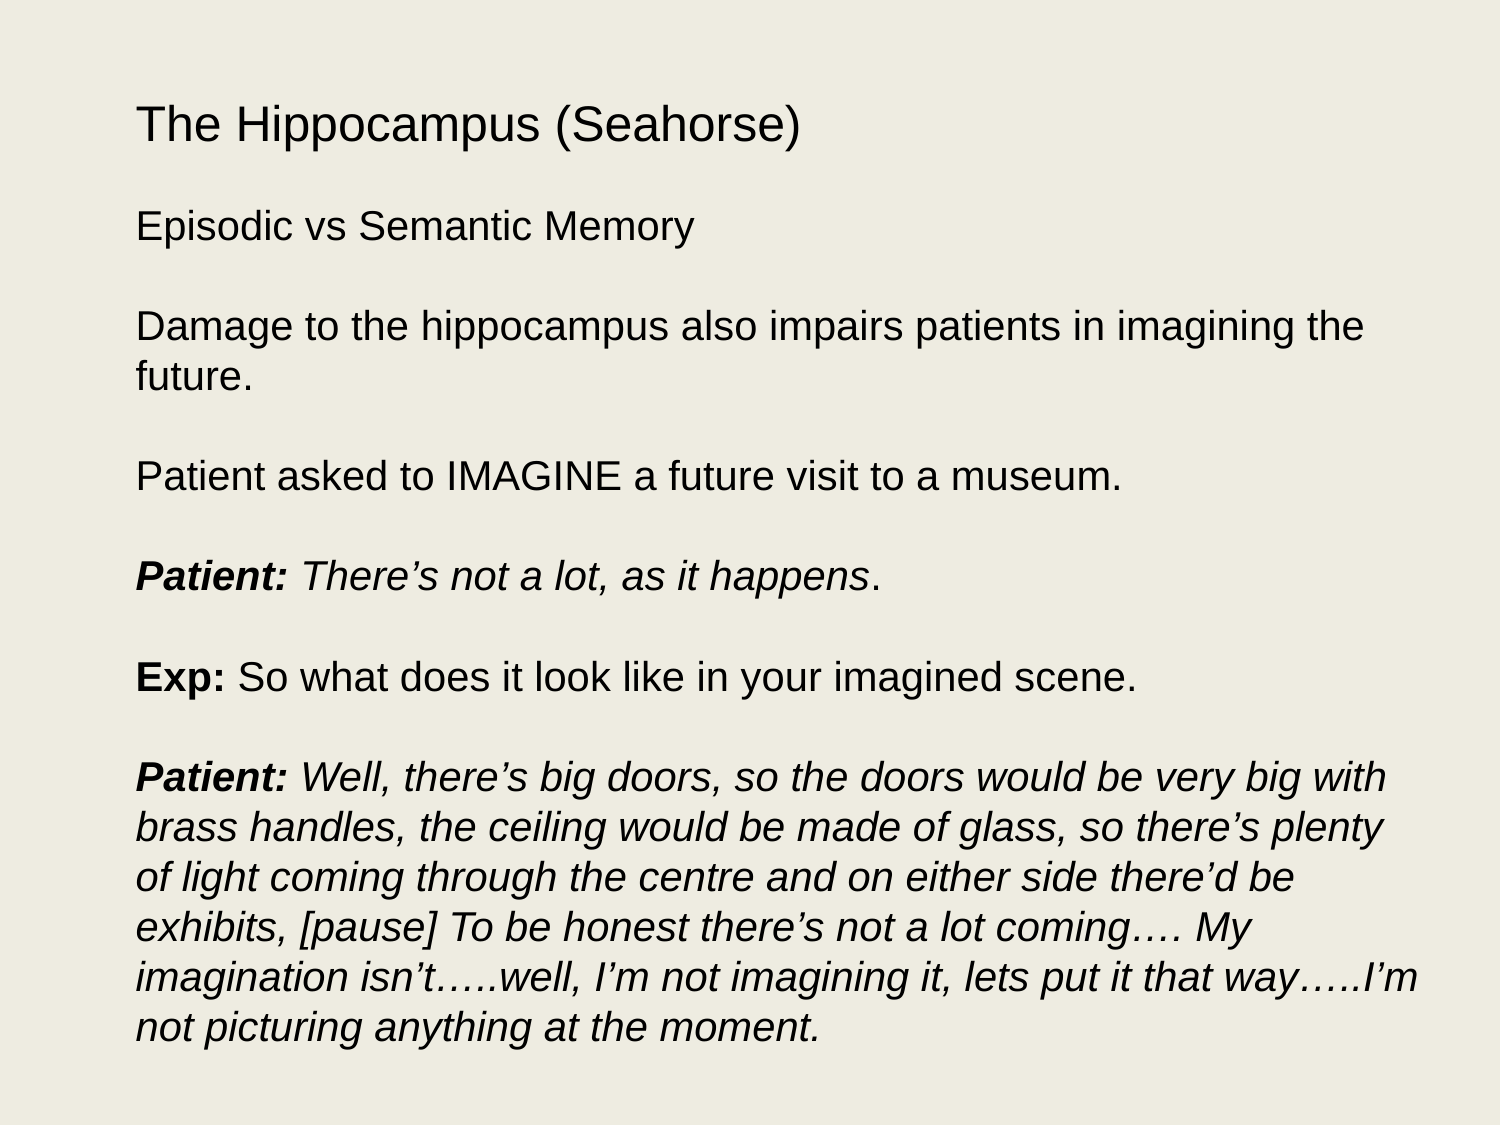

The Hippocampus (Seahorse)
Episodic vs Semantic Memory

Damage to the hippocampus also impairs patients in imagining the future.

Patient asked to IMAGINE a future visit to a museum.

Patient: There’s not a lot, as it happens.

Exp: So what does it look like in your imagined scene.

Patient: Well, there’s big doors, so the doors would be very big with brass handles, the ceiling would be made of glass, so there’s plenty of light coming through the centre and on either side there’d be exhibits, [pause] To be honest there’s not a lot coming…. My imagination isn’t…..well, I’m not imagining it, lets put it that way…..I’m not picturing anything at the moment.